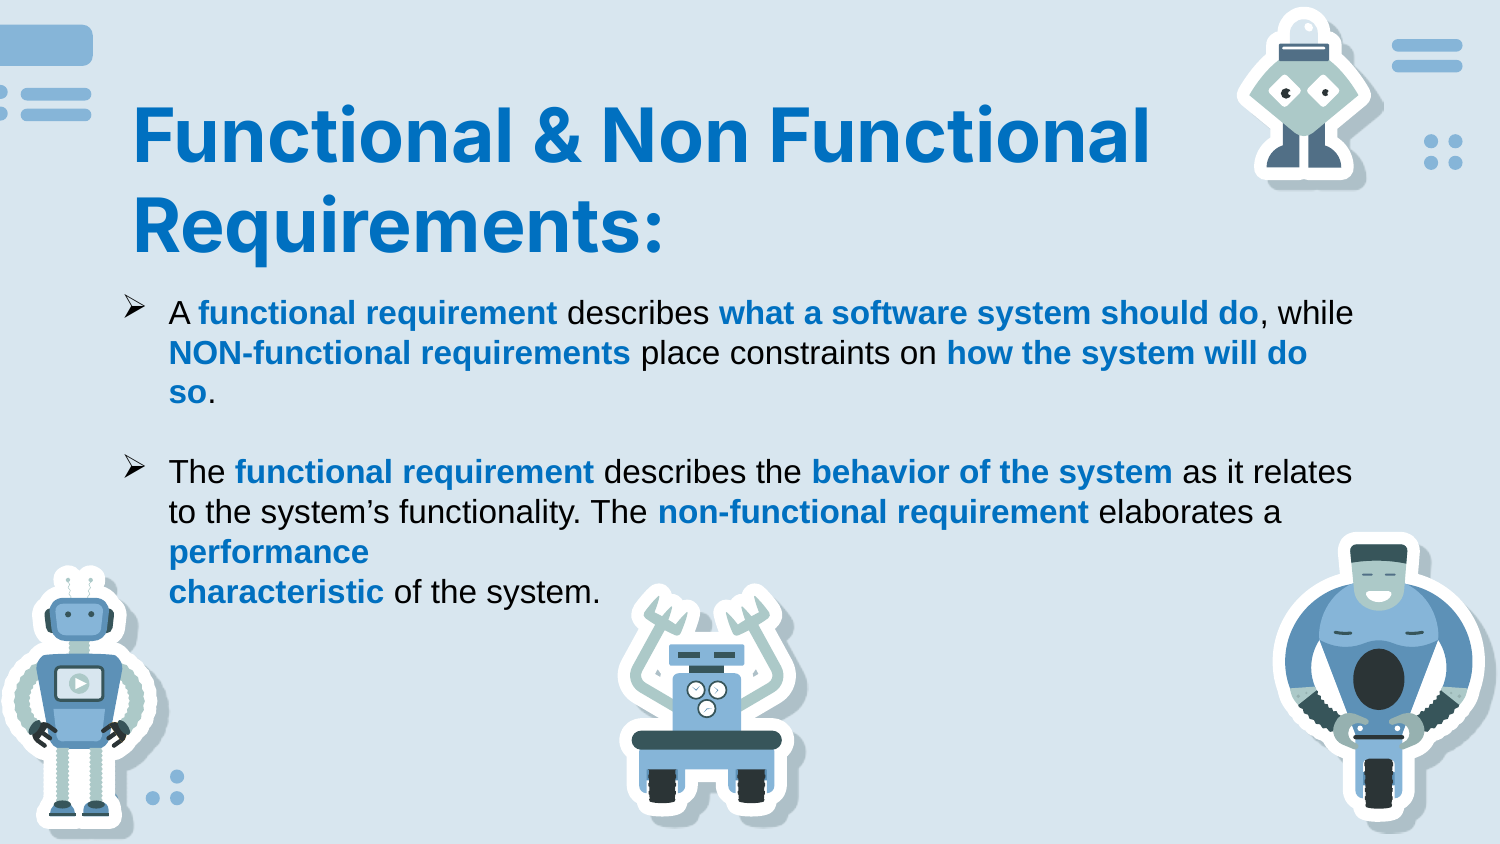

# Functional & Non Functional Requirements:
A functional requirement describes what a software system should do, while NON-functional requirements place constraints on how the system will do so.

The functional requirement describes the behavior of the system as it relates to the system’s functionality. The non-functional requirement elaborates a performance
characteristic of the system.